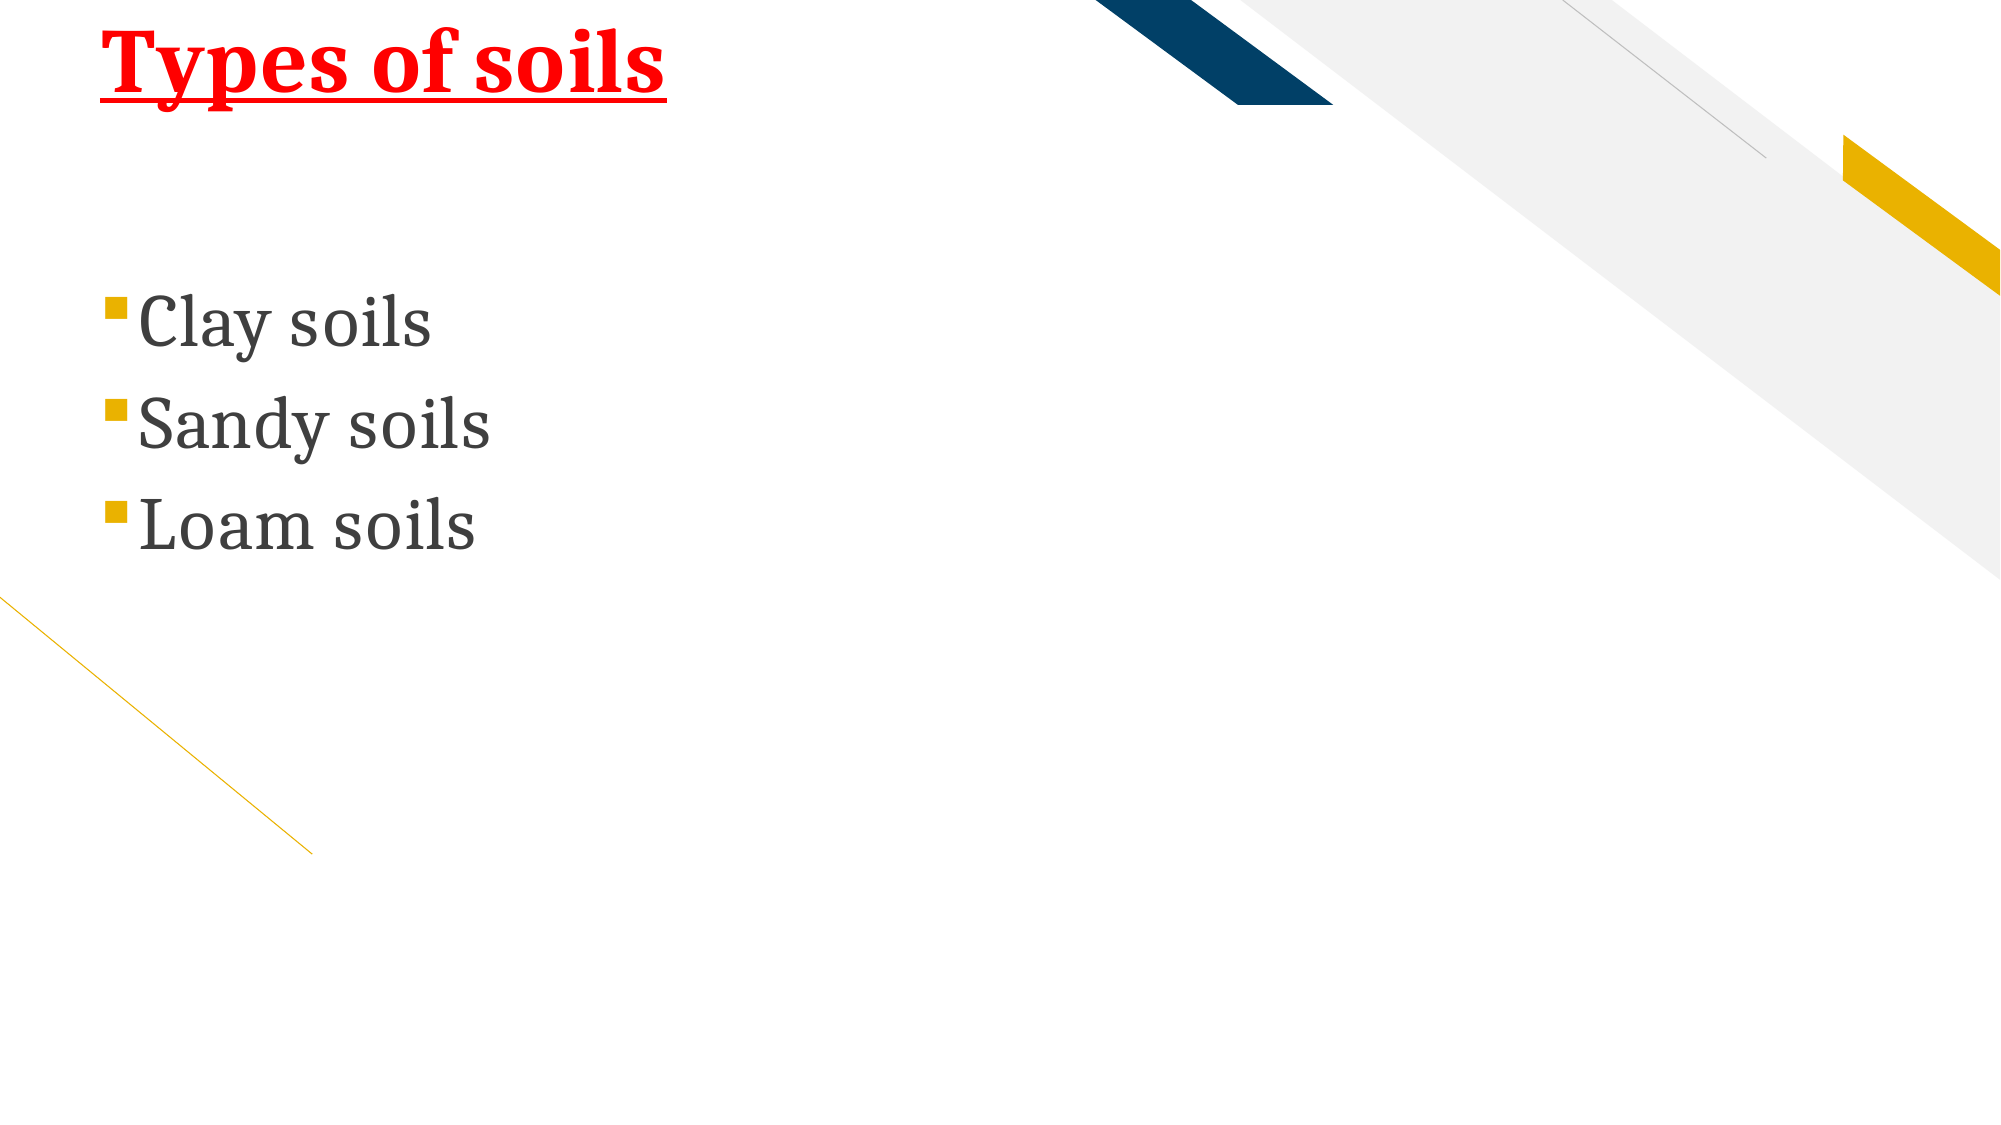

# Types of soils
Clay soils
Sandy soils
Loam soils